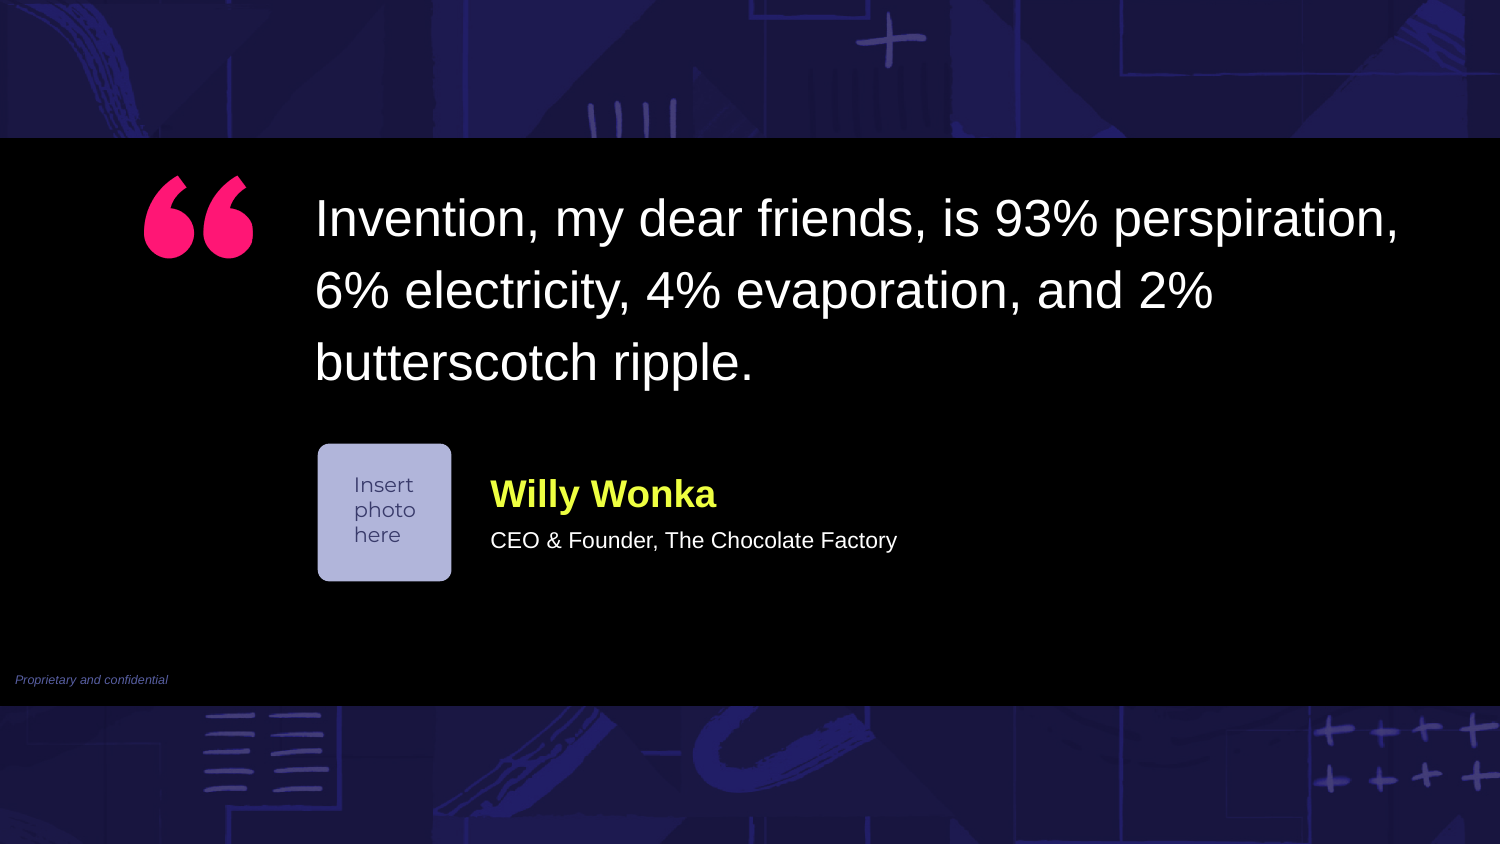

# Invention, my dear friends, is 93% perspiration, 6% electricity, 4% evaporation, and 2% butterscotch ripple.
Willy Wonka
CEO & Founder, The Chocolate Factory